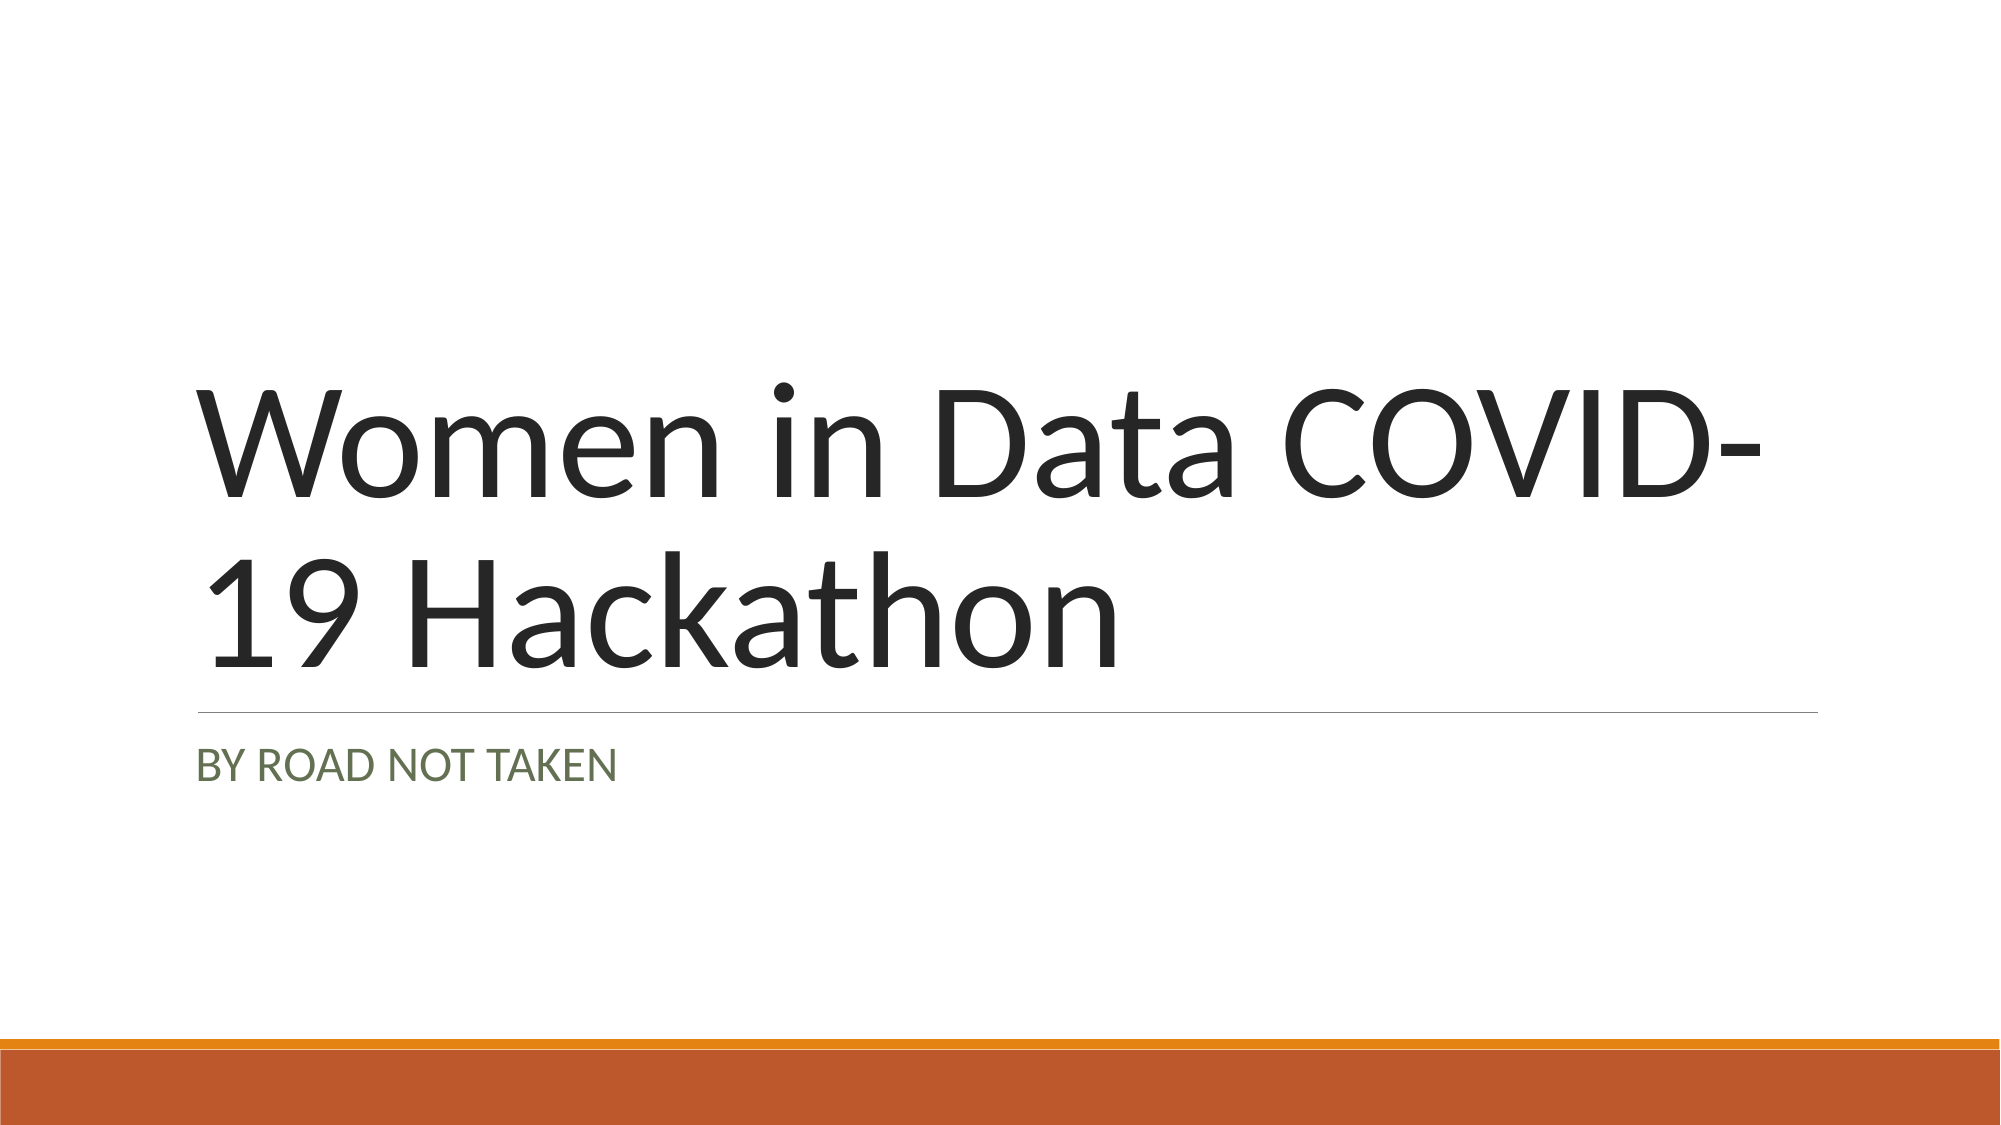

# Women in Data COVID-19 Hackathon
BY ROAD NOT TAKEN